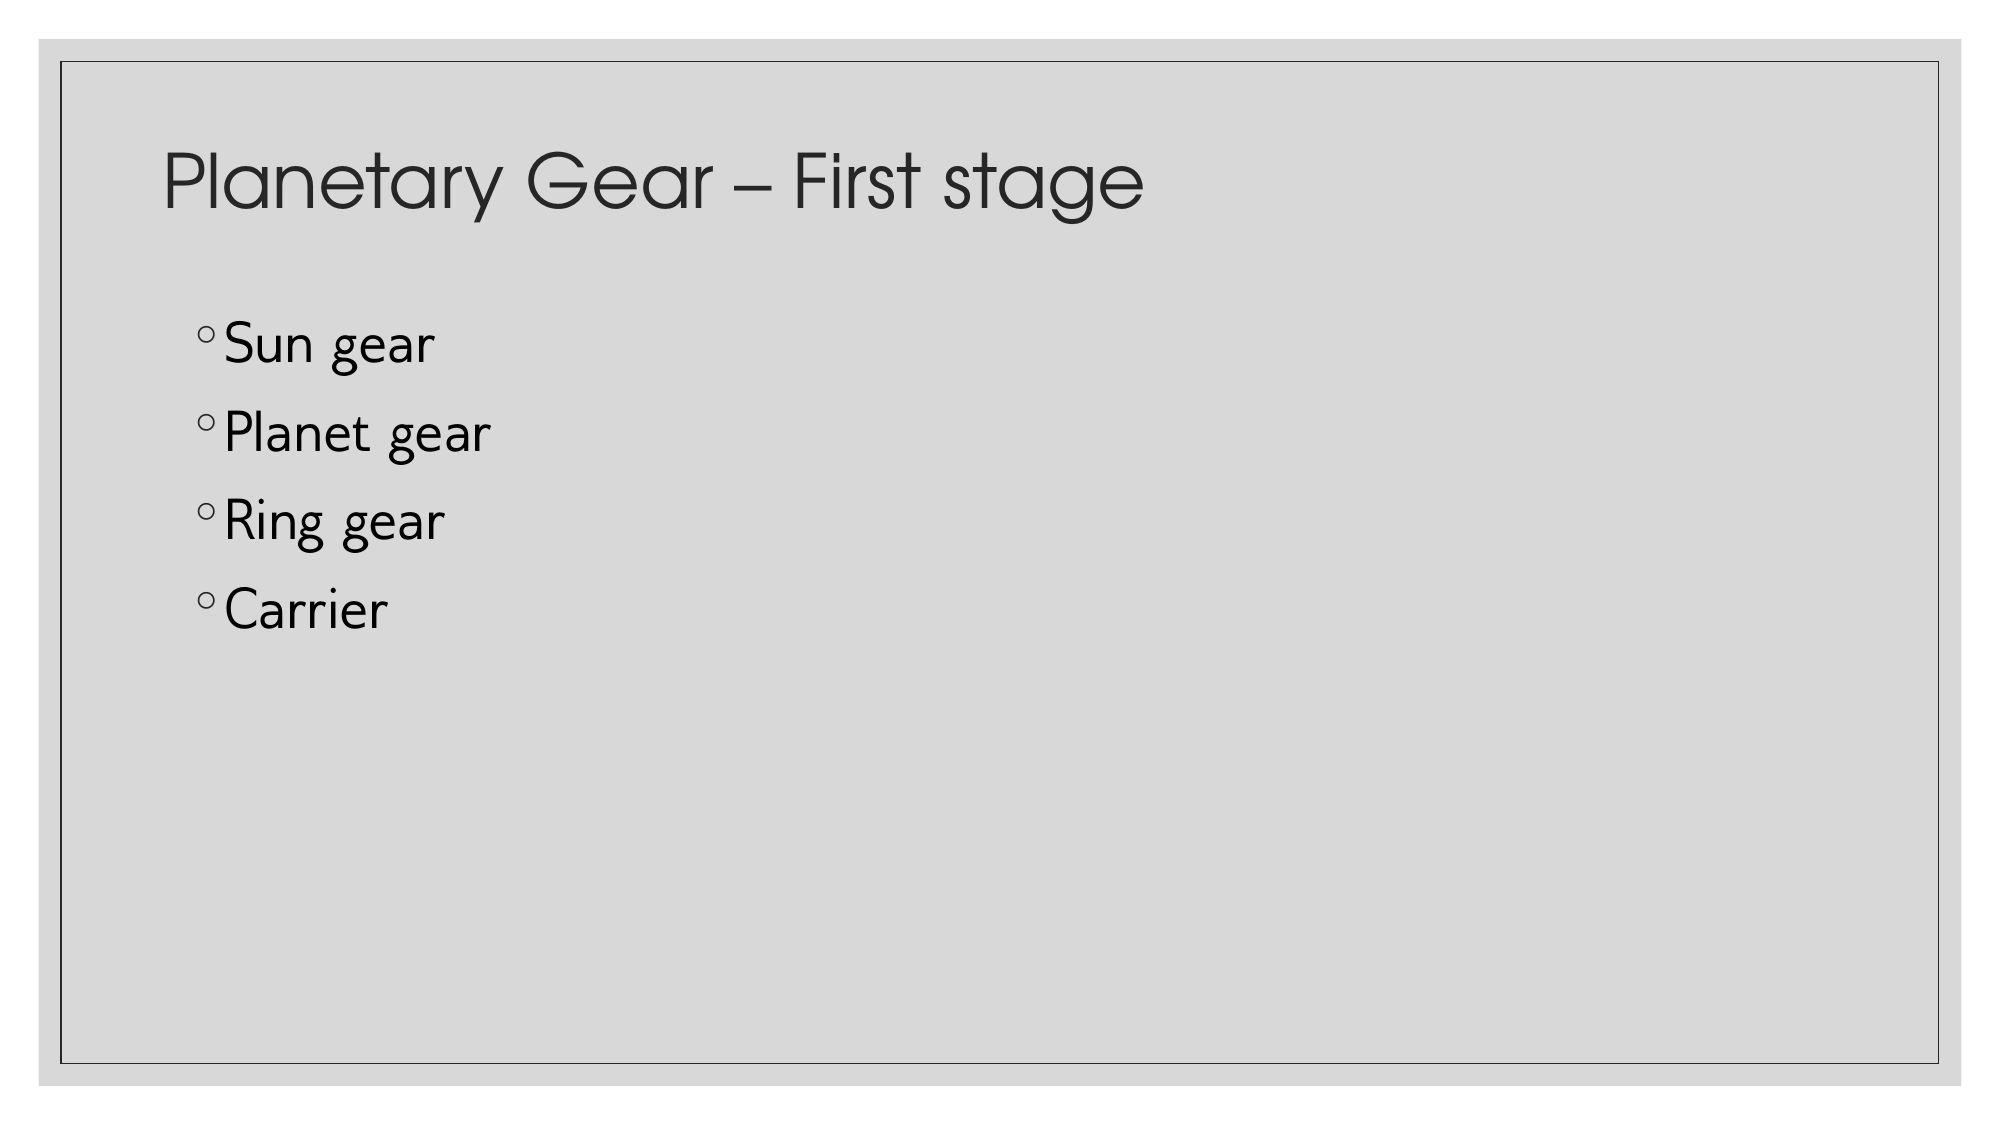

# Planetary Gear – First stage
Sun gear
Planet gear
Ring gear
Carrier